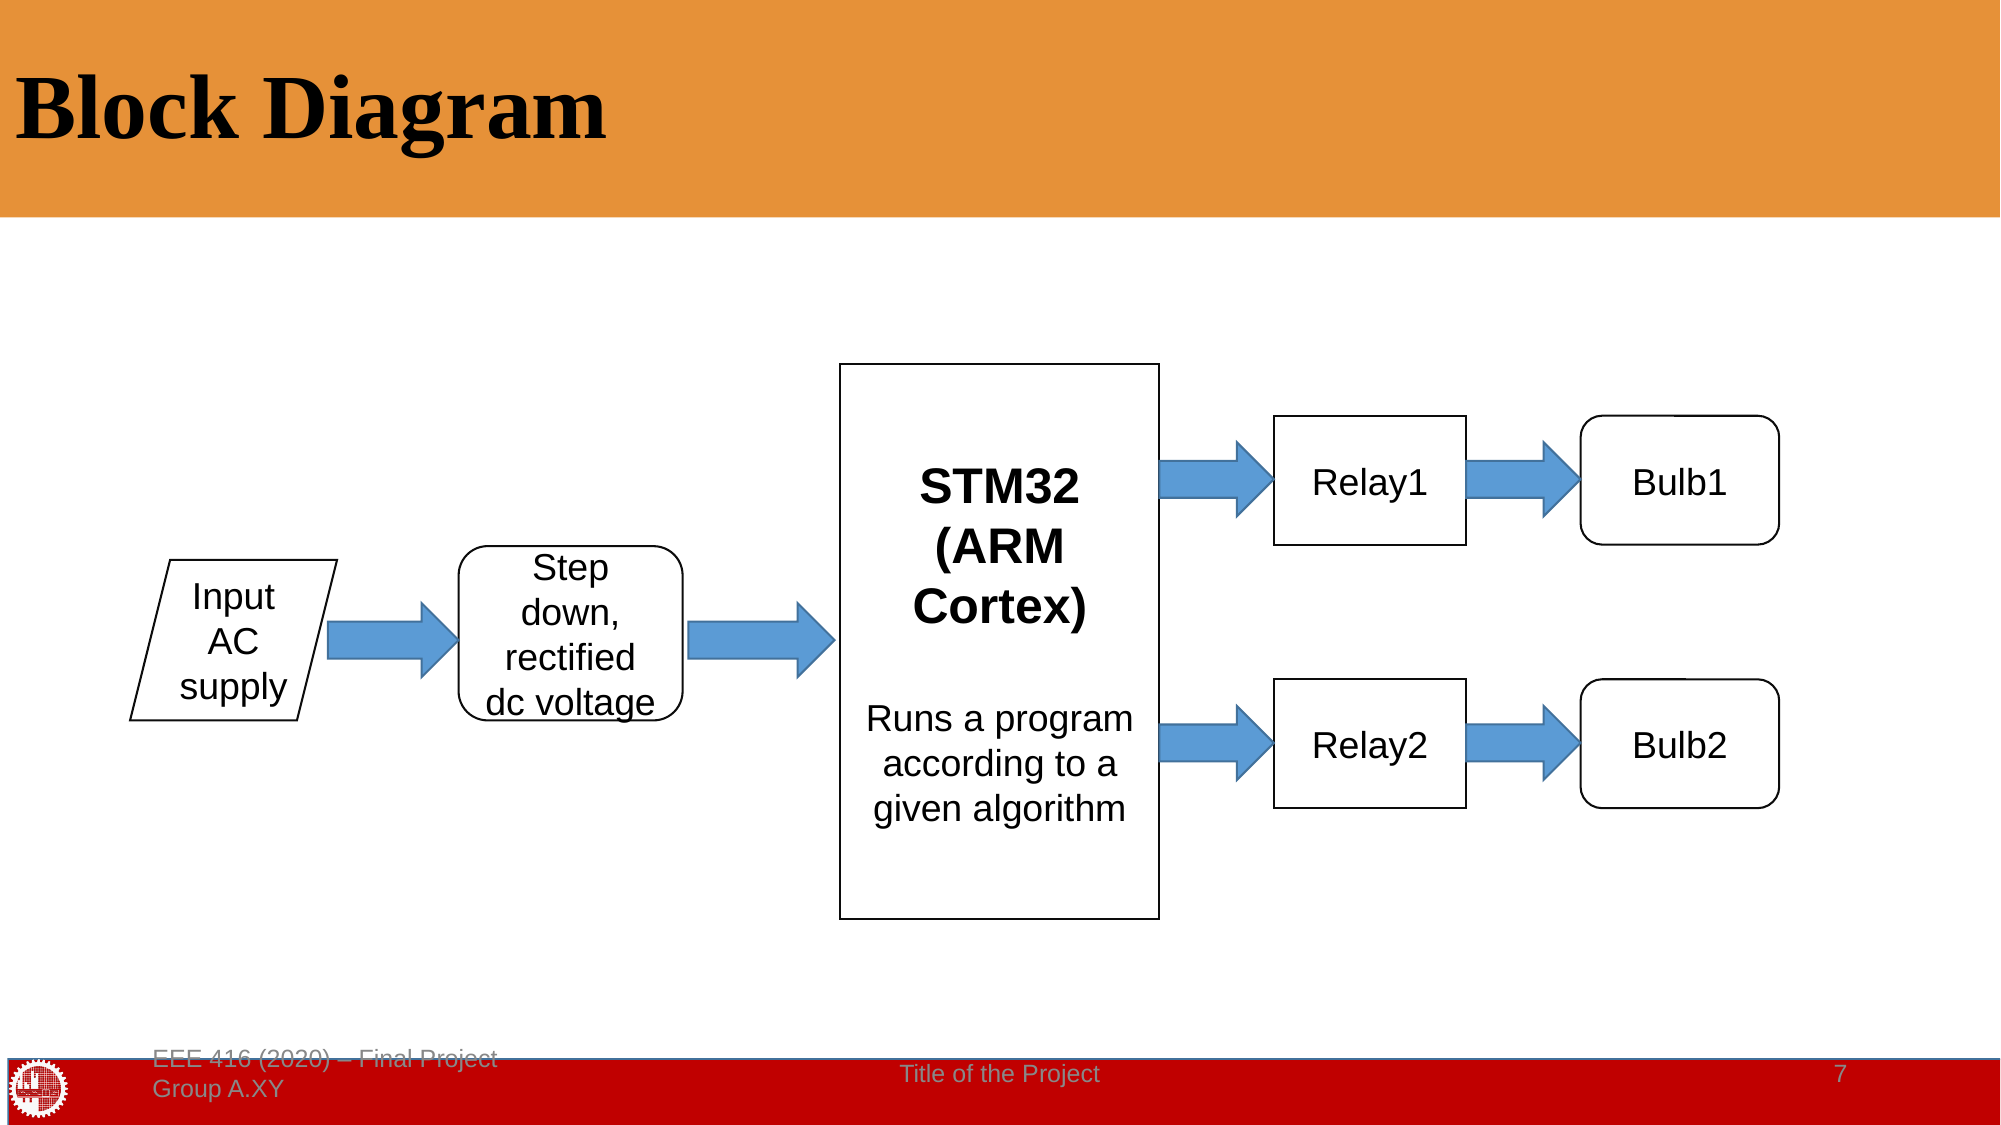

# Block Diagram
STM32 (ARM Cortex)

Runs a program according to a given algorithm
Relay1
Bulb1

Step down, rectified dc voltage
Input AC supply

Relay2
Bulb2

EEE 416 (2020) – Final Project Group A.XY
Title of the Project
7